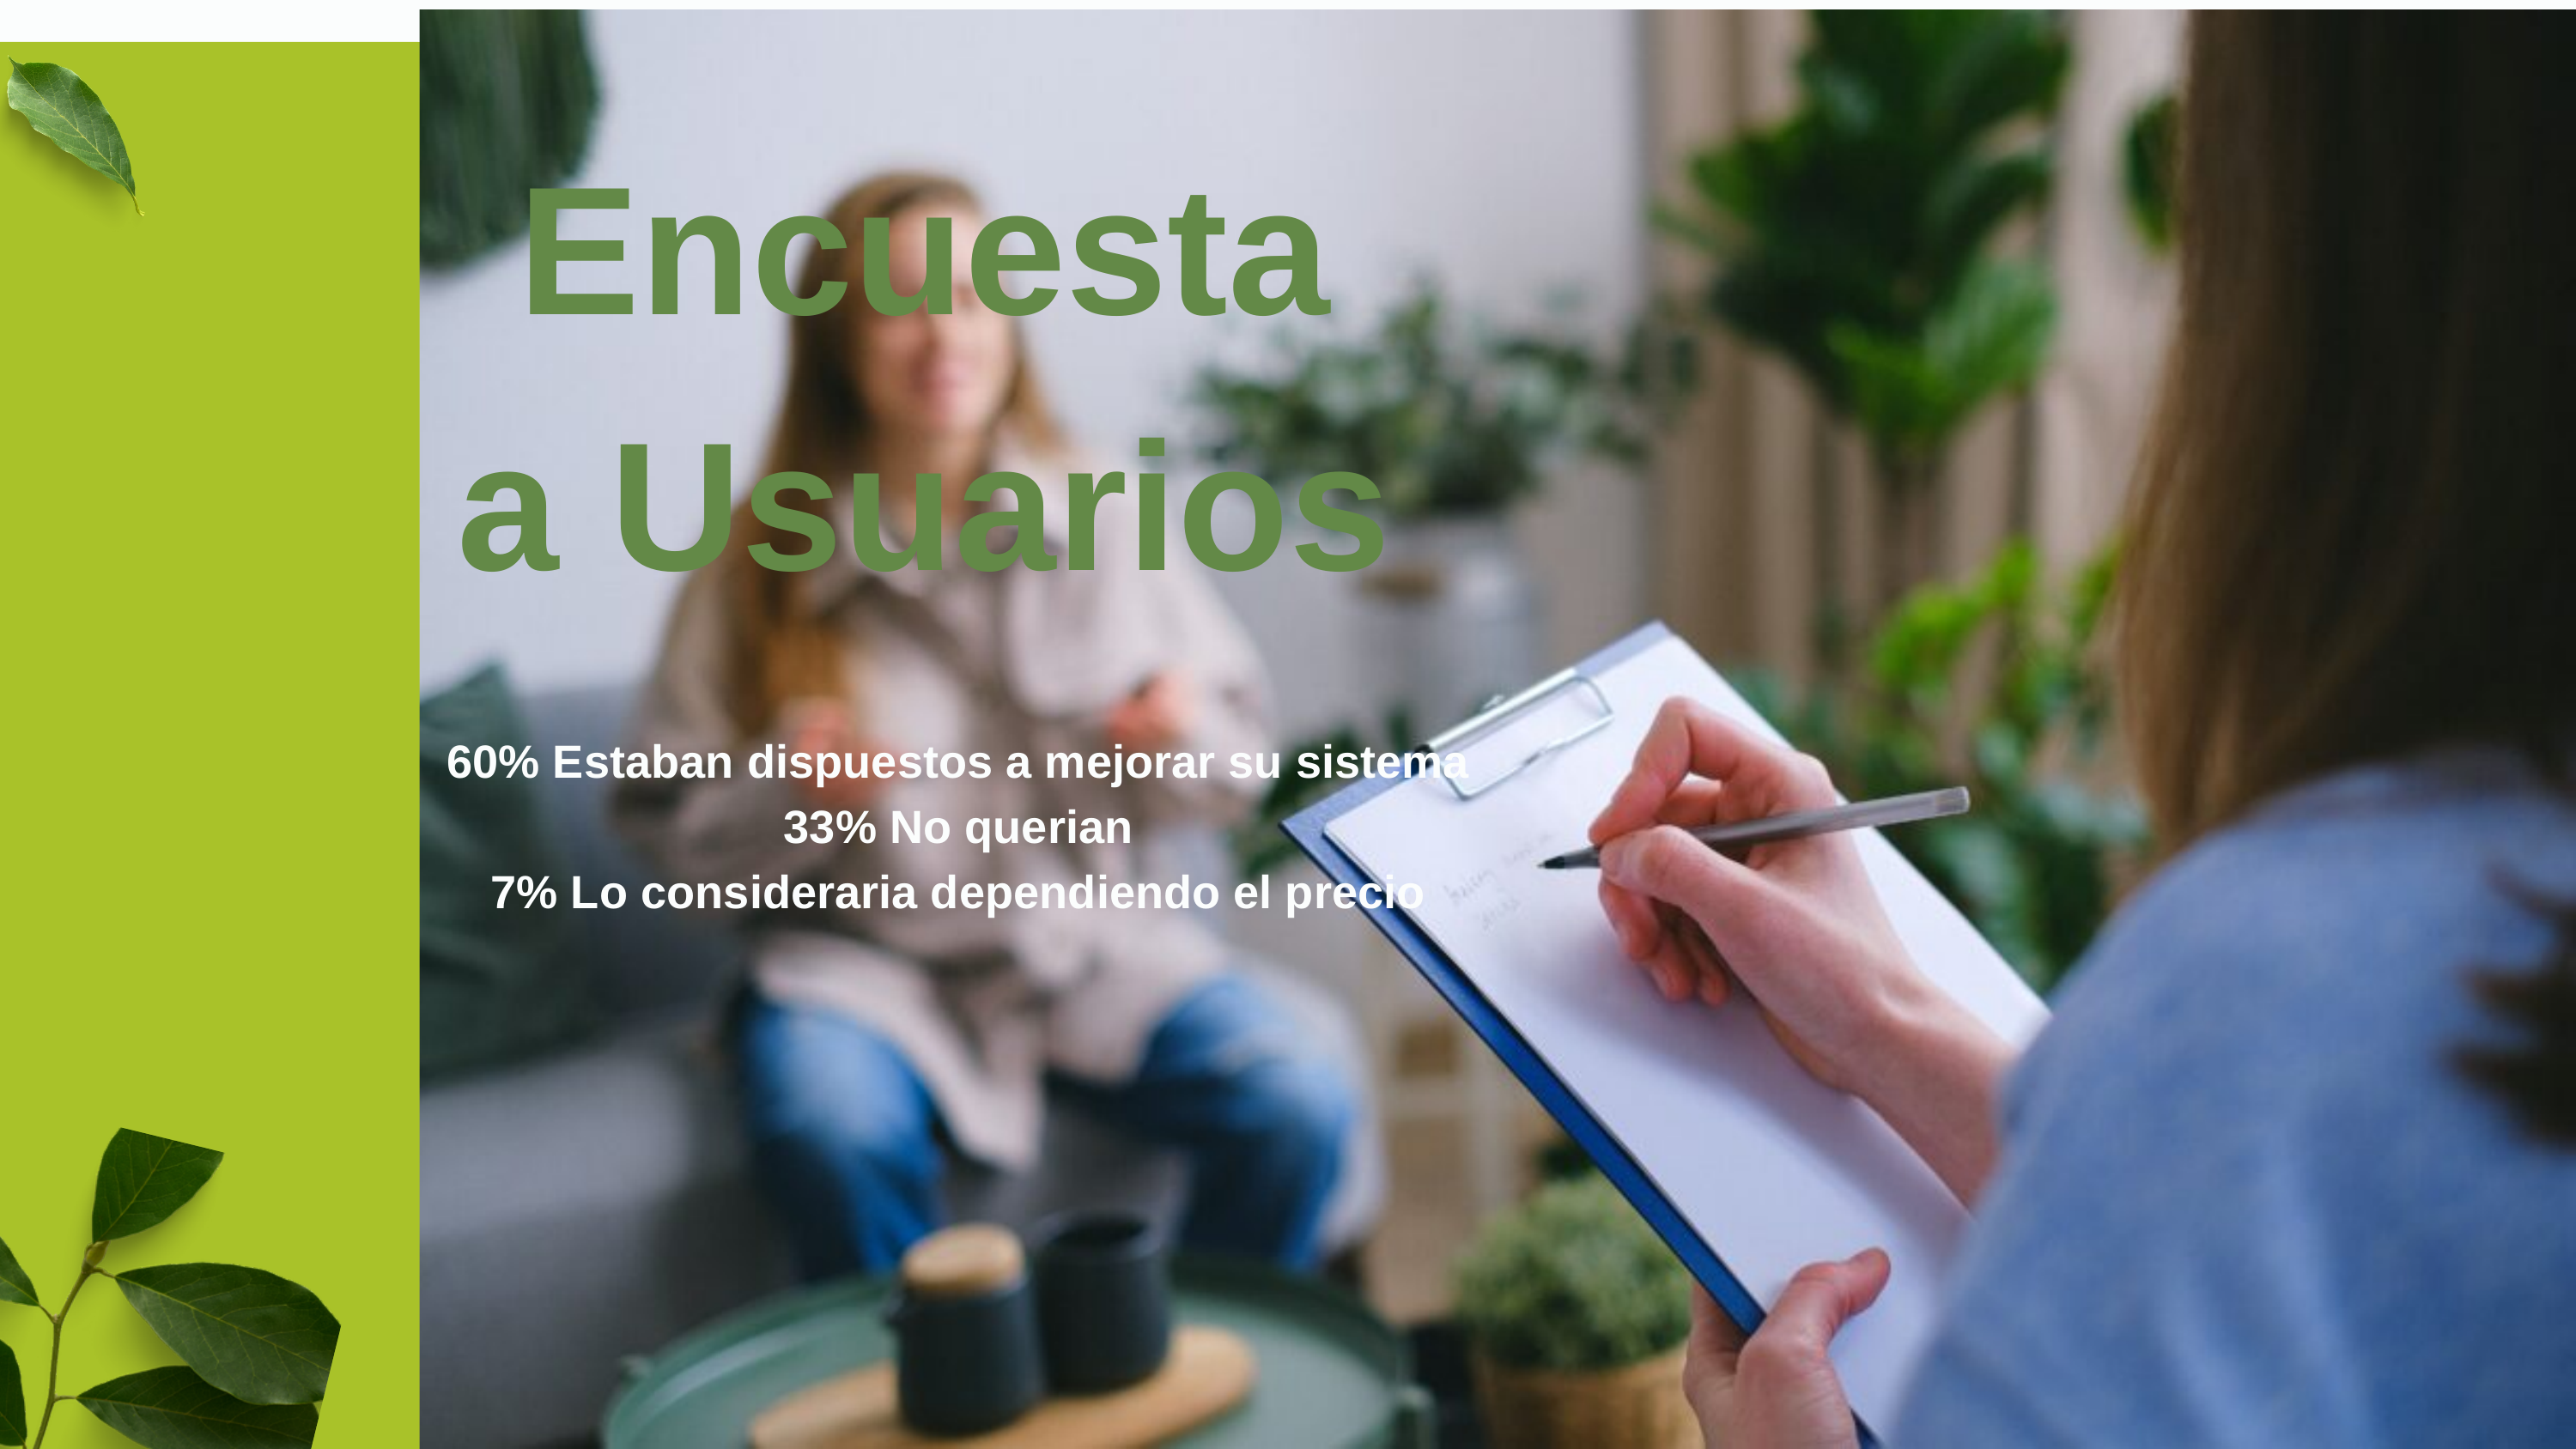

Encuesta a Usuarios

60% Estaban dispuestos a mejorar su sistema
33% No querian
7% Lo consideraria dependiendo el precio